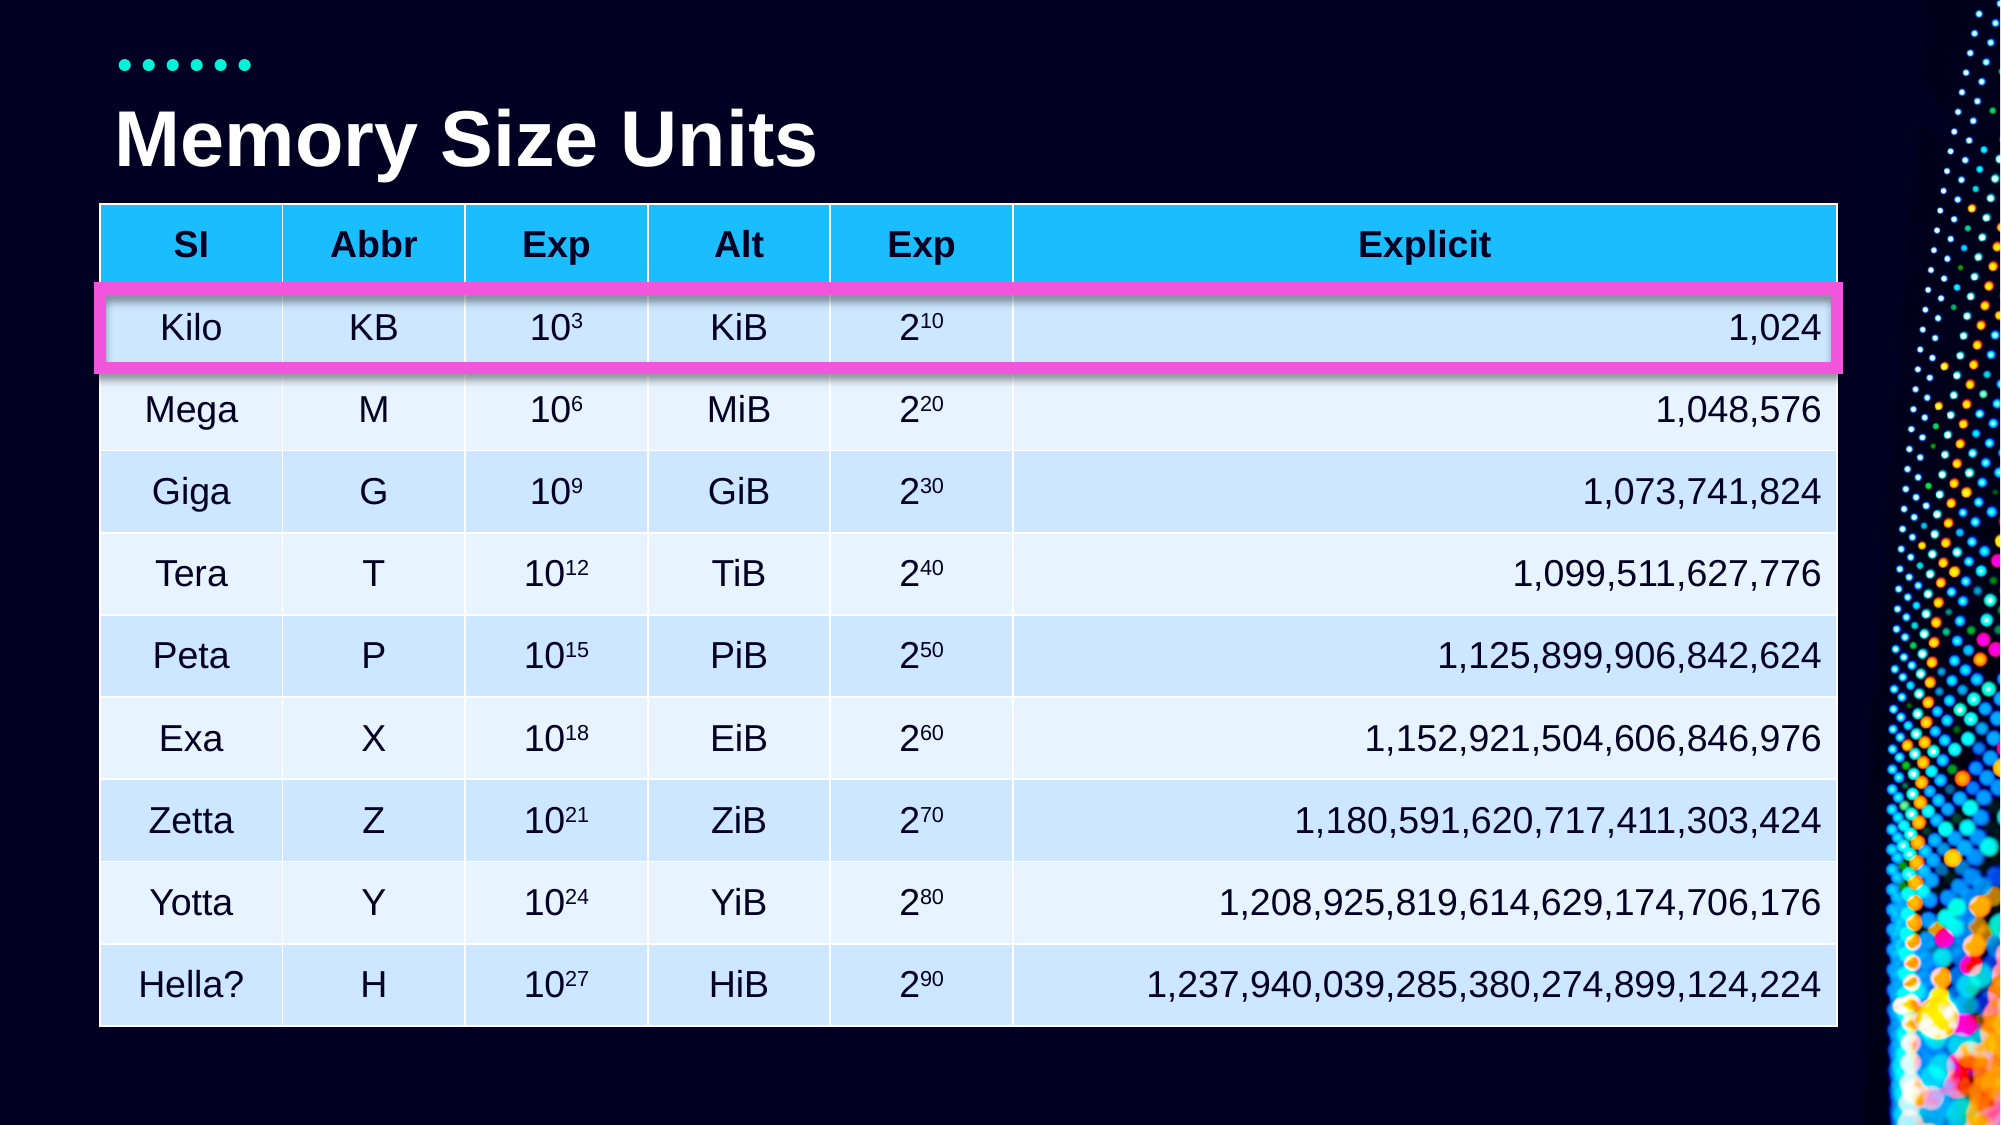

# Memory Size Units
| SI | Abbr | Exp | Alt | Exp | Explicit |
| --- | --- | --- | --- | --- | --- |
| Kilo | KB | 103 | KiB | 210 | 1,024 |
| Mega | M | 106 | MiB | 220 | 1,048,576 |
| Giga | G | 109 | GiB | 230 | 1,073,741,824 |
| Tera | T | 1012 | TiB | 240 | 1,099,511,627,776 |
| Peta | P | 1015 | PiB | 250 | 1,125,899,906,842,624 |
| Exa | X | 1018 | EiB | 260 | 1,152,921,504,606,846,976 |
| Zetta | Z | 1021 | ZiB | 270 | 1,180,591,620,717,411,303,424 |
| Yotta | Y | 1024 | YiB | 280 | 1,208,925,819,614,629,174,706,176 |
| Hella? | H | 1027 | HiB | 290 | 1,237,940,039,285,380,274,899,124,224 |